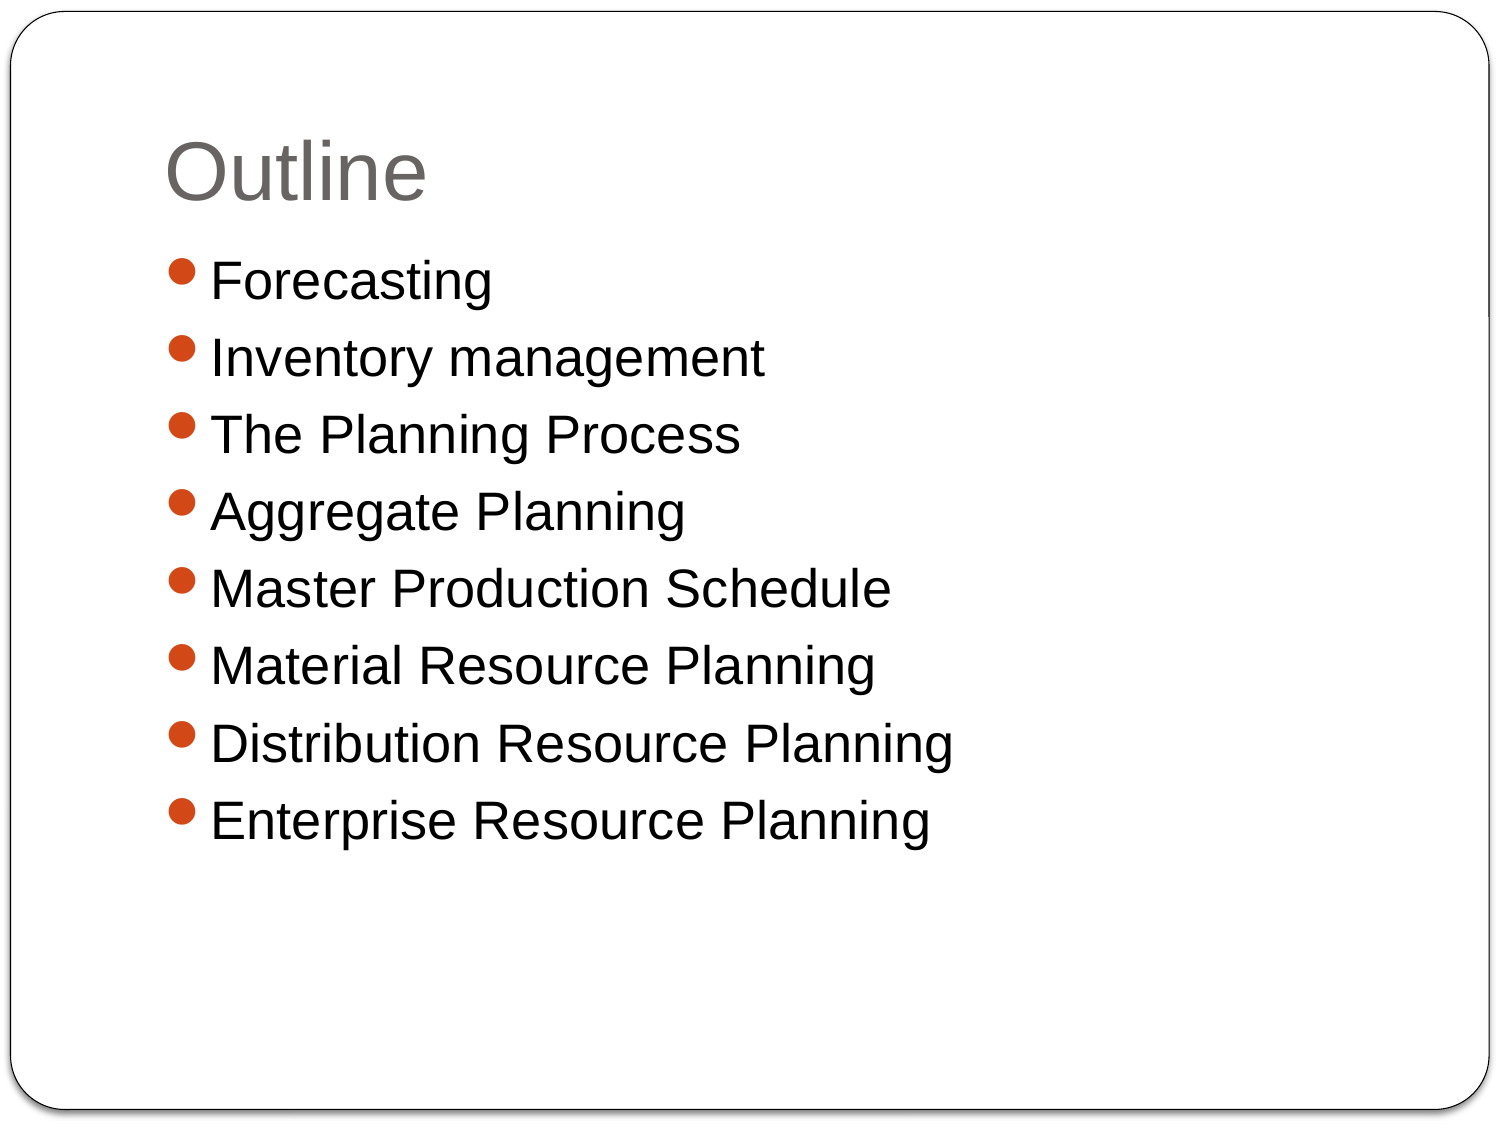

# Outline
Forecasting
Inventory management
The Planning Process
Aggregate Planning
Master Production Schedule
Material Resource Planning
Distribution Resource Planning
Enterprise Resource Planning